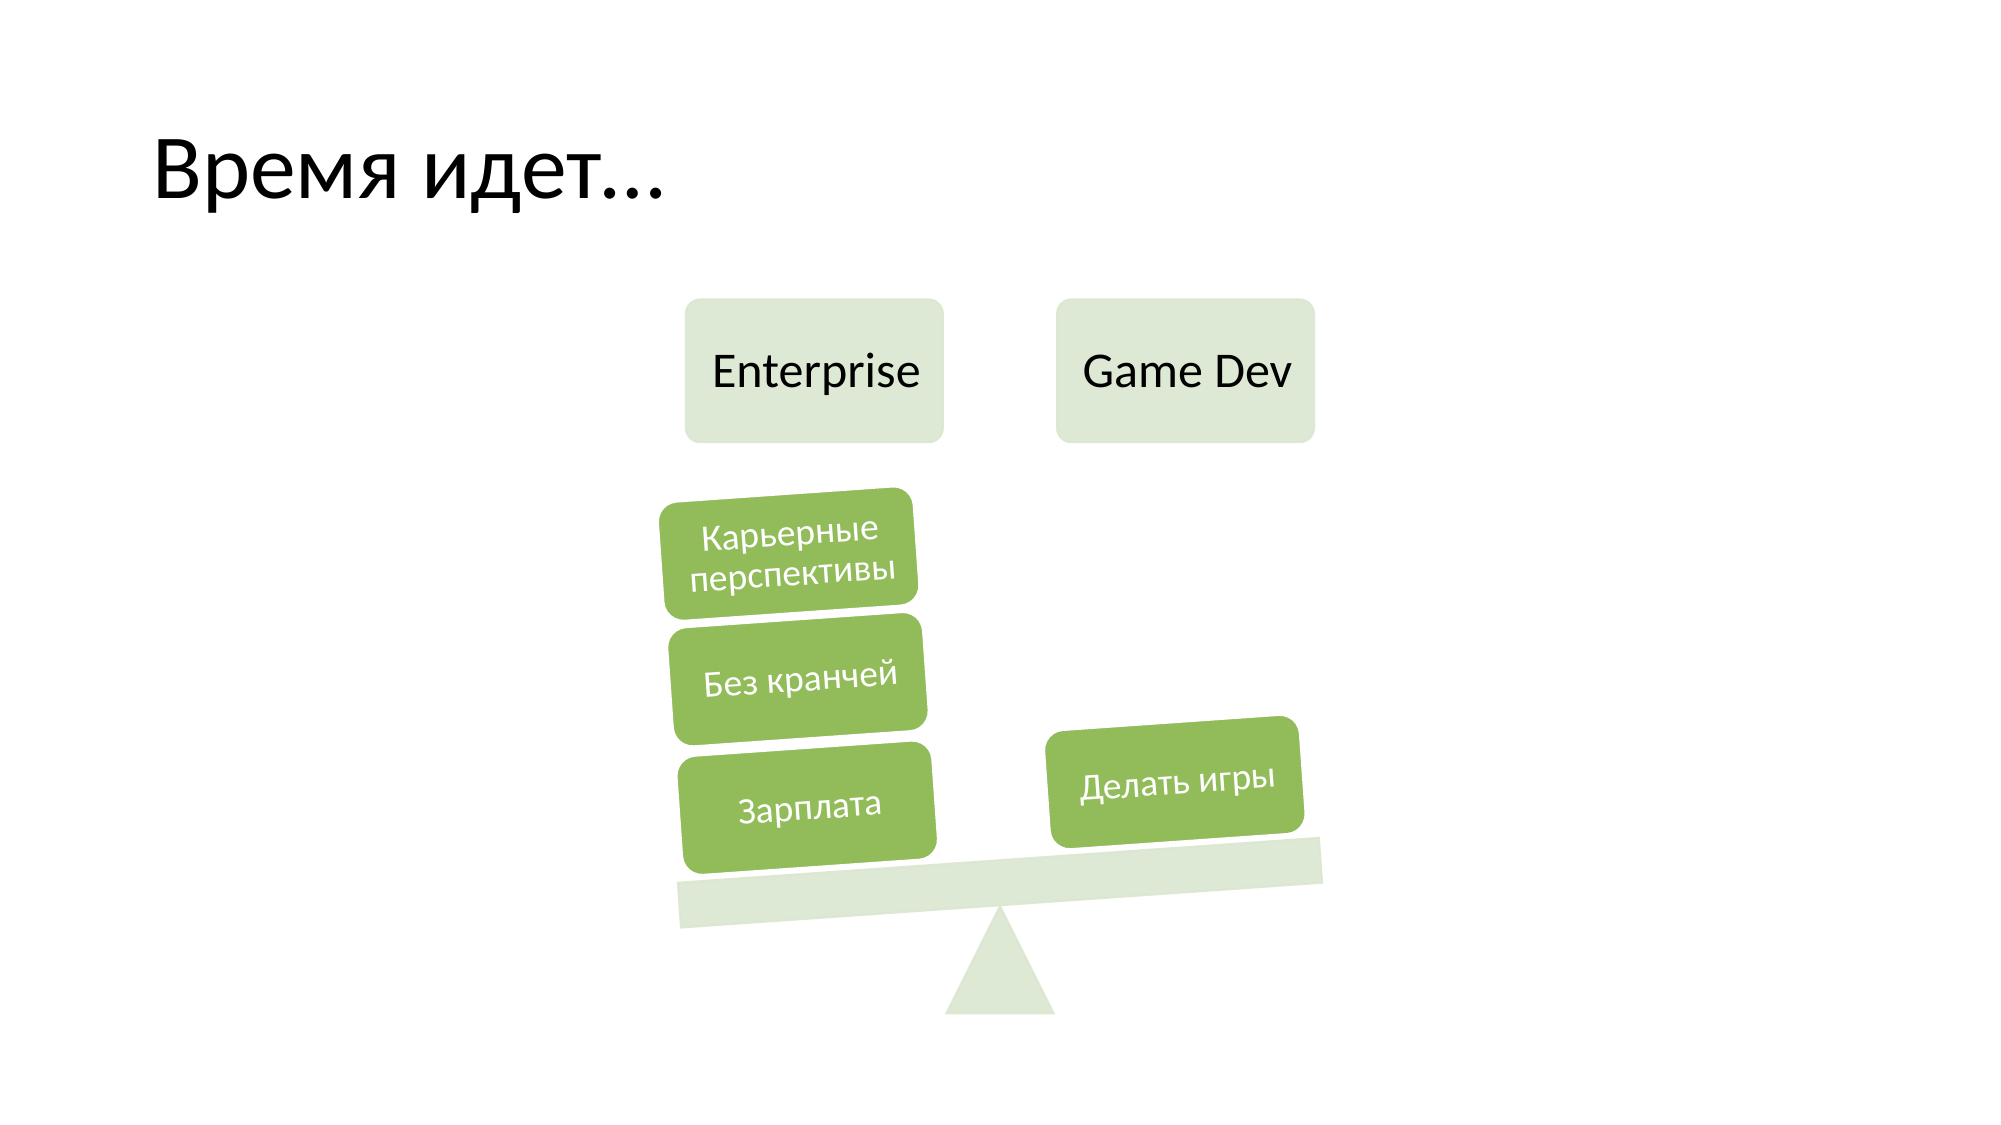

# Время идет…
Enterprise
Game Dev
Зарплата
Без кранчей
Карьерные перспективы
Делать игры